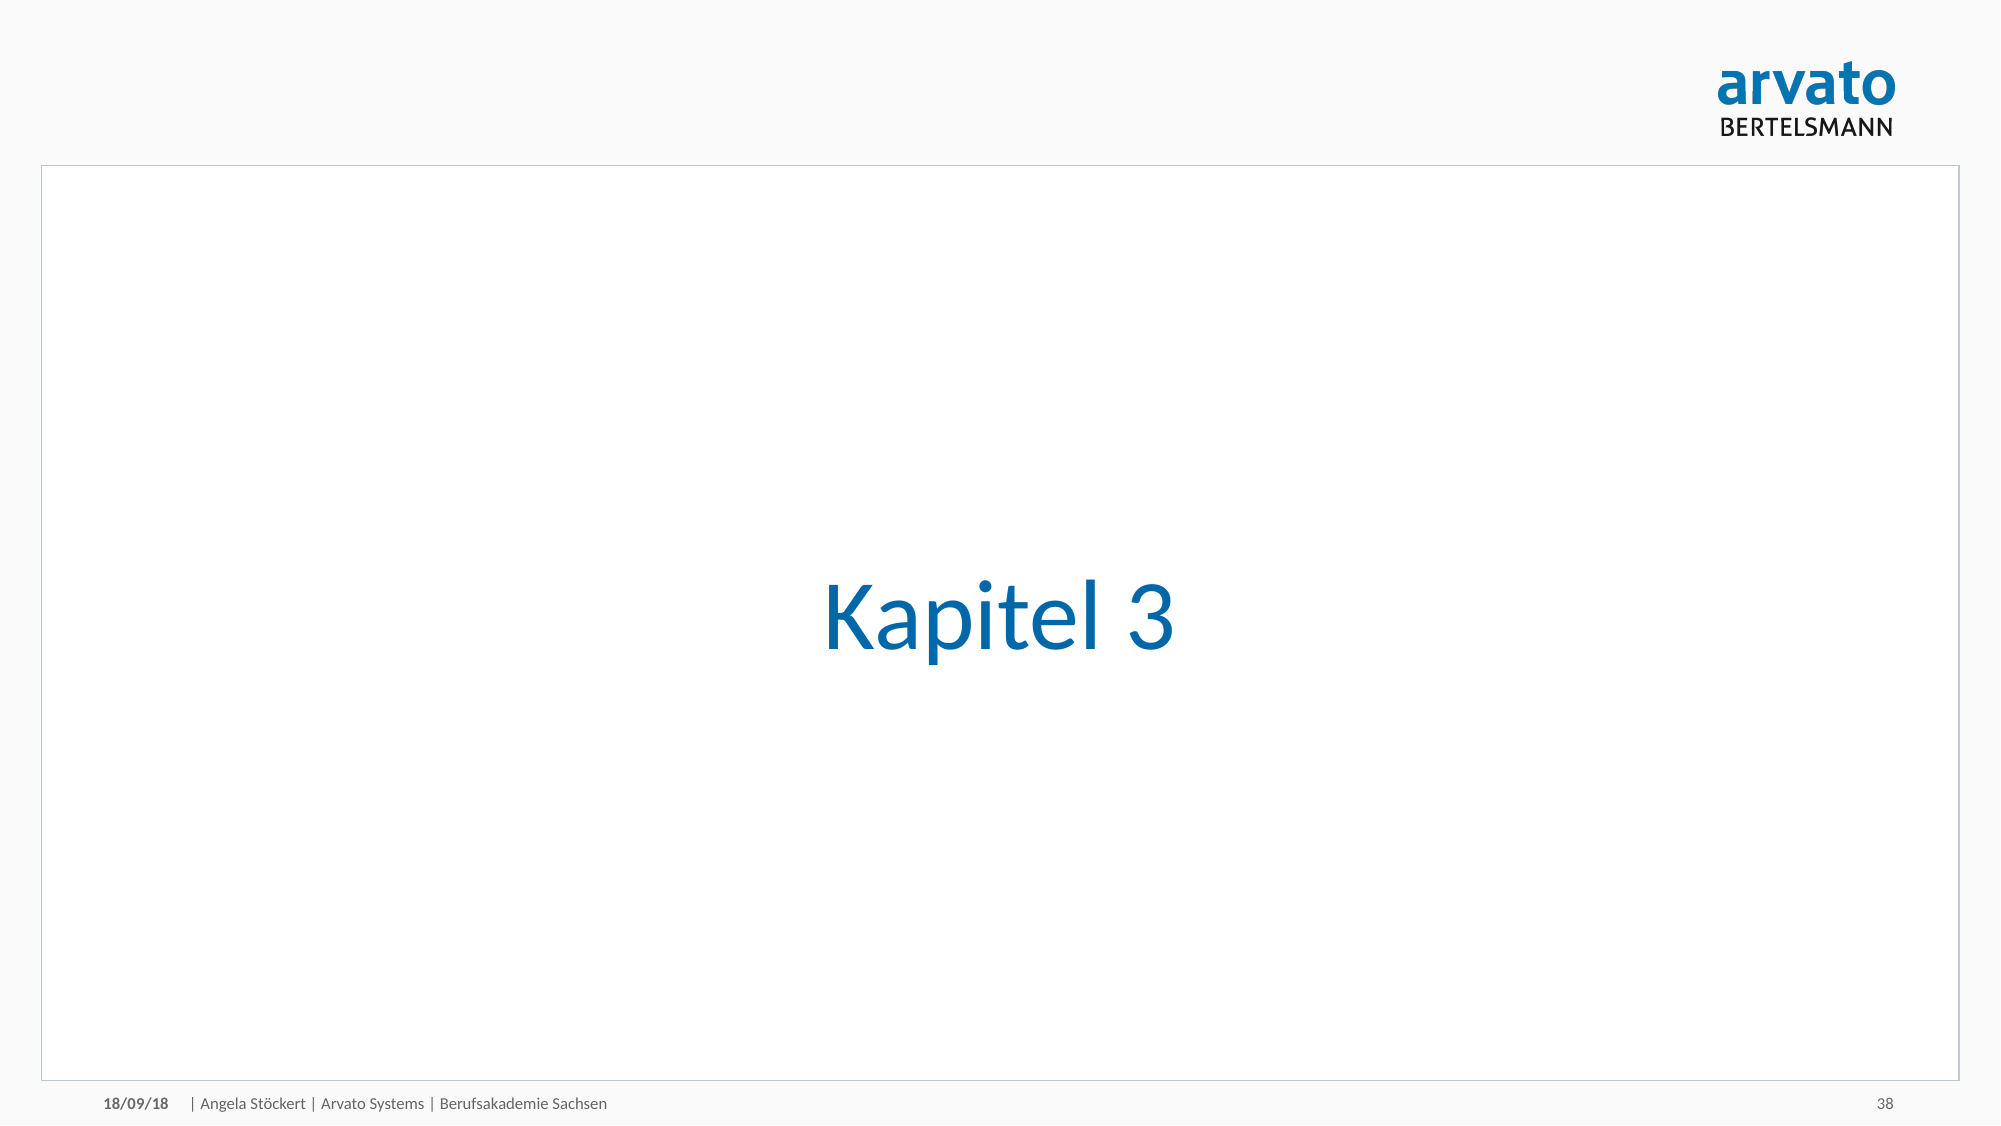

# Kapitel 3
18/09/18
| Angela Stöckert | Arvato Systems | Berufsakademie Sachsen
38